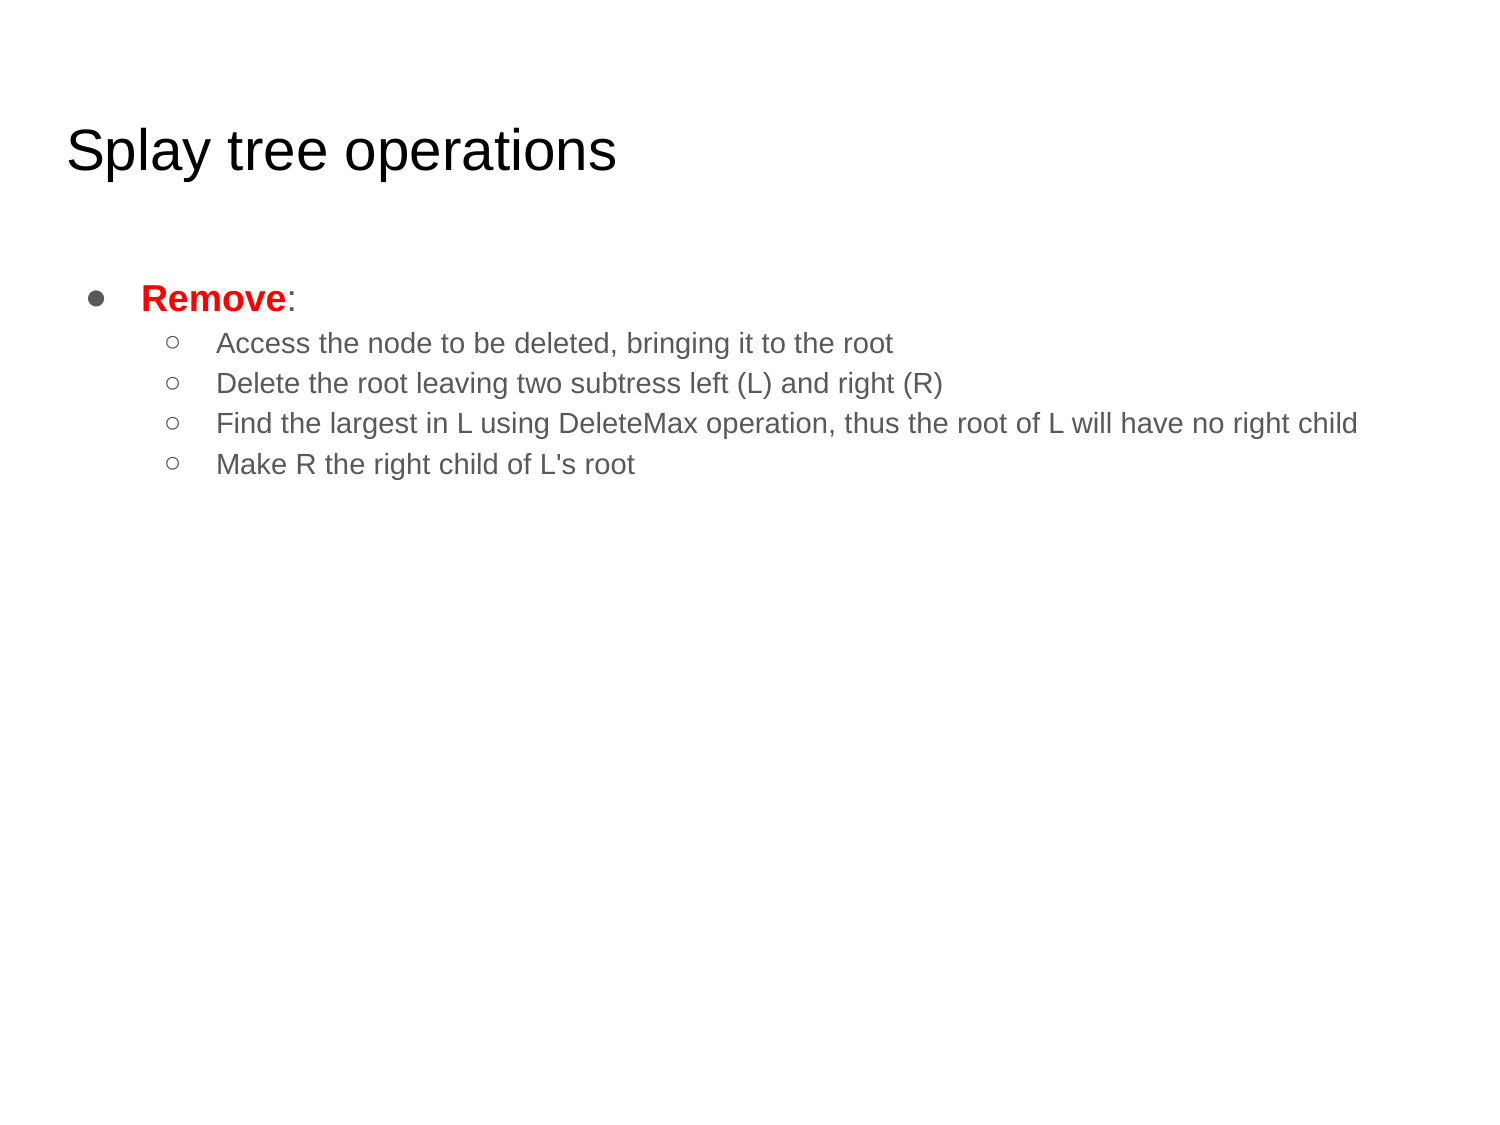

# Splay tree operations
Remove:
Access the node to be deleted, bringing it to the root
Delete the root leaving two subtress left (L) and right (R)
Find the largest in L using DeleteMax operation, thus the root of L will have no right child
Make R the right child of L's root